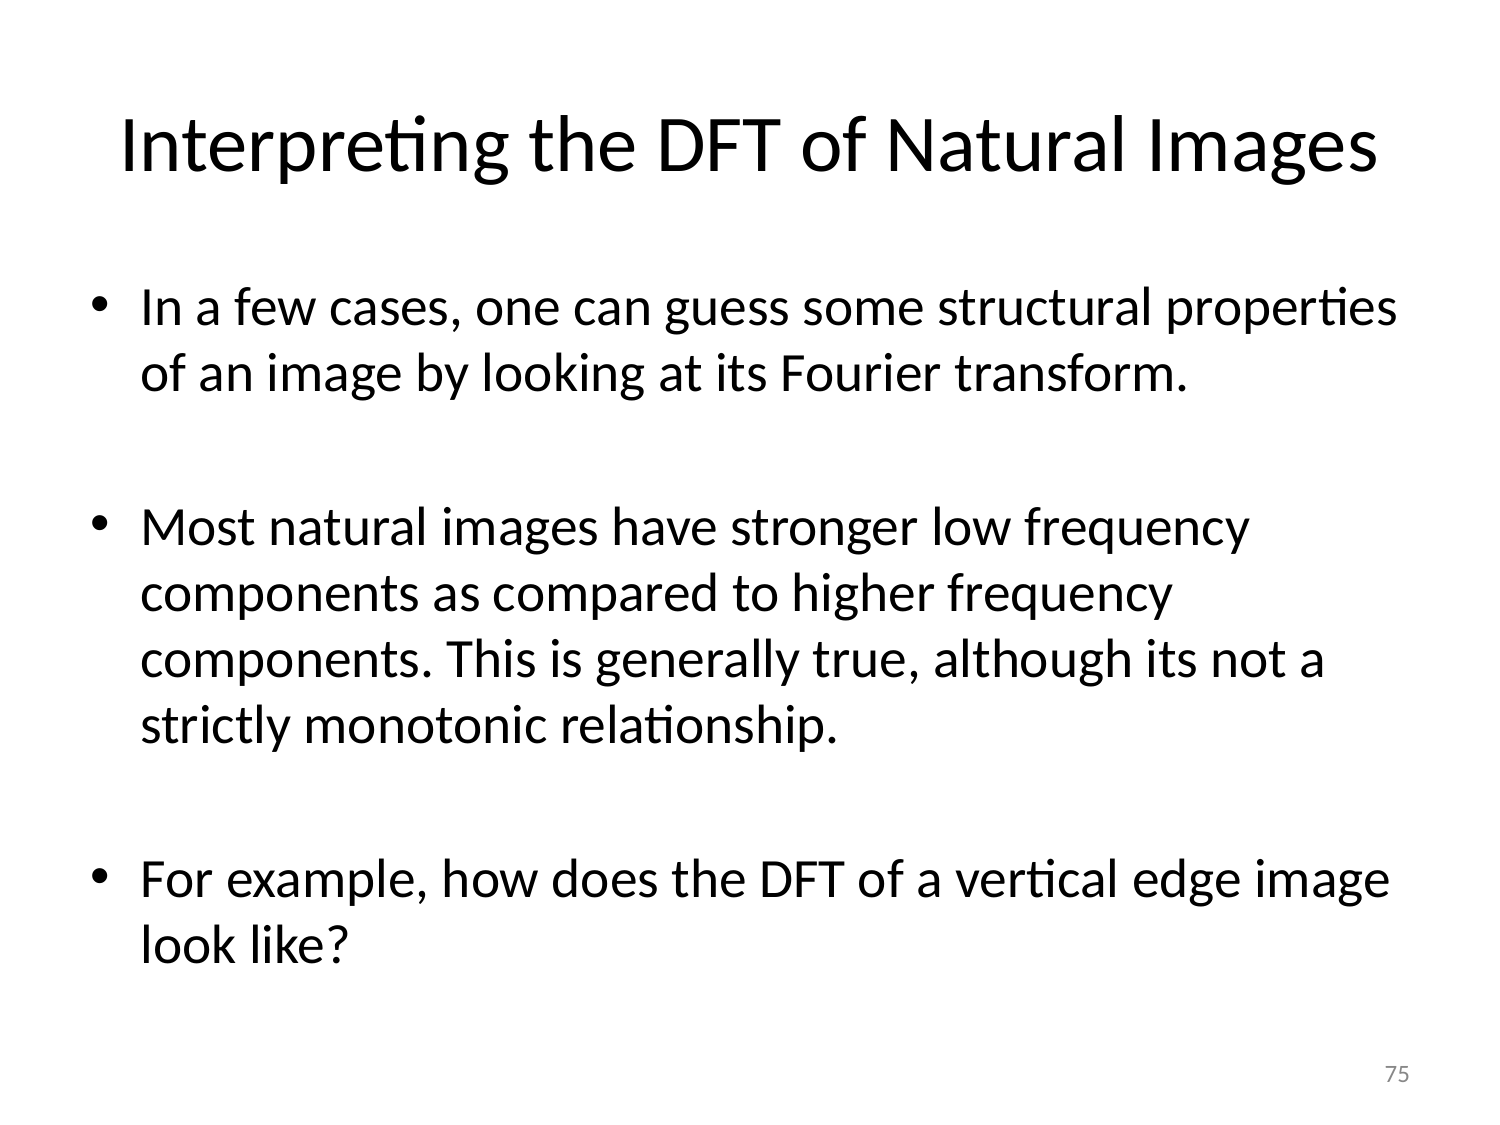

# Interpreting the DFT of Natural Images
In a few cases, one can guess some structural properties of an image by looking at its Fourier transform.

Most natural images have stronger low frequency components as compared to higher frequency components. This is generally true, although its not a strictly monotonic relationship.

For example, how does the DFT of a vertical edge image look like?
75